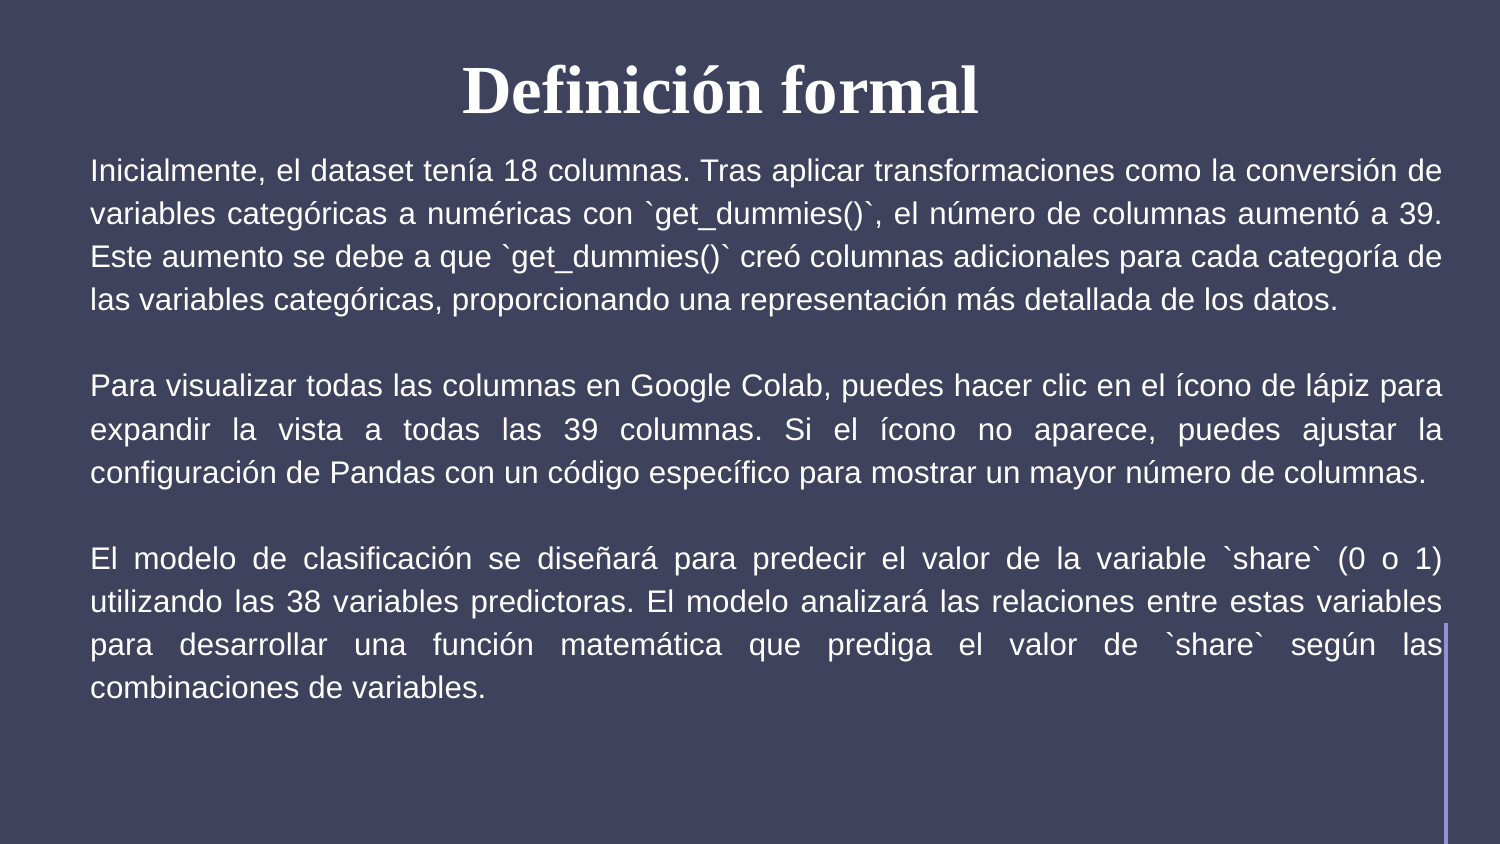

Definición formal

Inicialmente, el dataset tenía 18 columnas. Tras aplicar transformaciones como la conversión de variables categóricas a numéricas con `get_dummies()`, el número de columnas aumentó a 39. Este aumento se debe a que `get_dummies()` creó columnas adicionales para cada categoría de las variables categóricas, proporcionando una representación más detallada de los datos.

Para visualizar todas las columnas en Google Colab, puedes hacer clic en el ícono de lápiz para expandir la vista a todas las 39 columnas. Si el ícono no aparece, puedes ajustar la configuración de Pandas con un código específico para mostrar un mayor número de columnas.

El modelo de clasificación se diseñará para predecir el valor de la variable `share` (0 o 1) utilizando las 38 variables predictoras. El modelo analizará las relaciones entre estas variables para desarrollar una función matemática que prediga el valor de `share` según las combinaciones de variables.